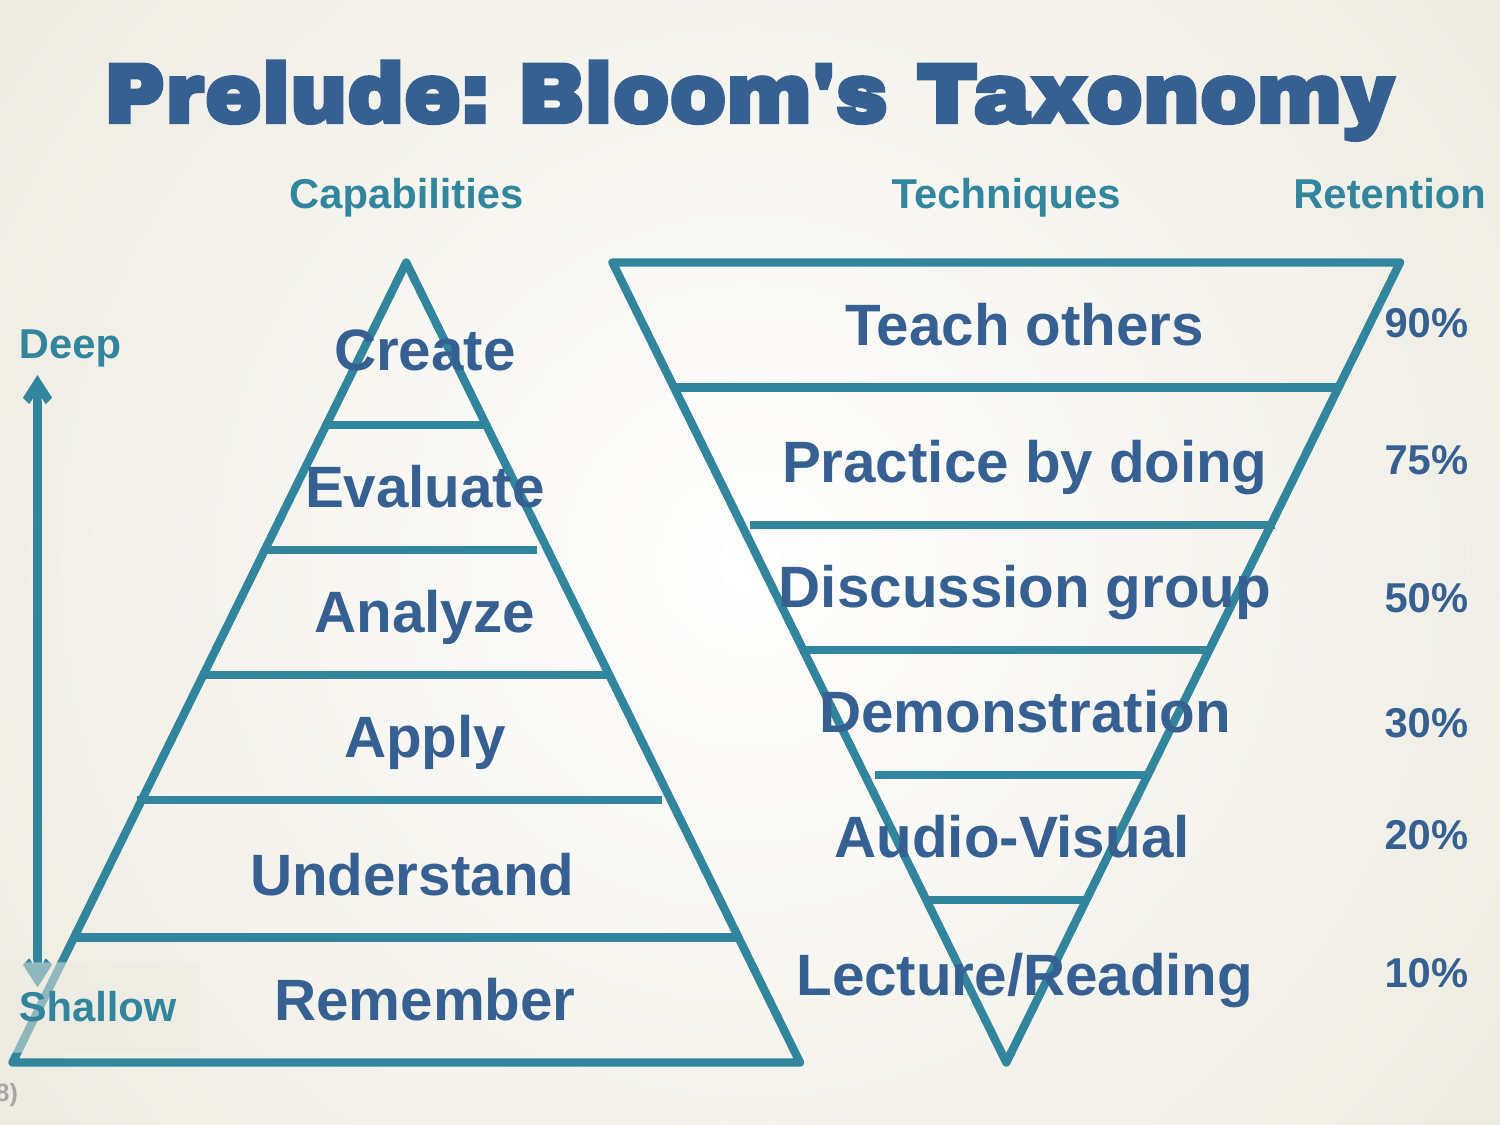

# Prelude: Bloom's Taxonomy
Capabilities
Techniques
Retention

Teach others
90%
Create
Deep
Practice by doing
75%
Evaluate
Discussion group
Analyze
50%
Demonstration
Apply
30%
Audio-Visual
20%
Understand
Lecture/Reading
10%
Remember
Shallow